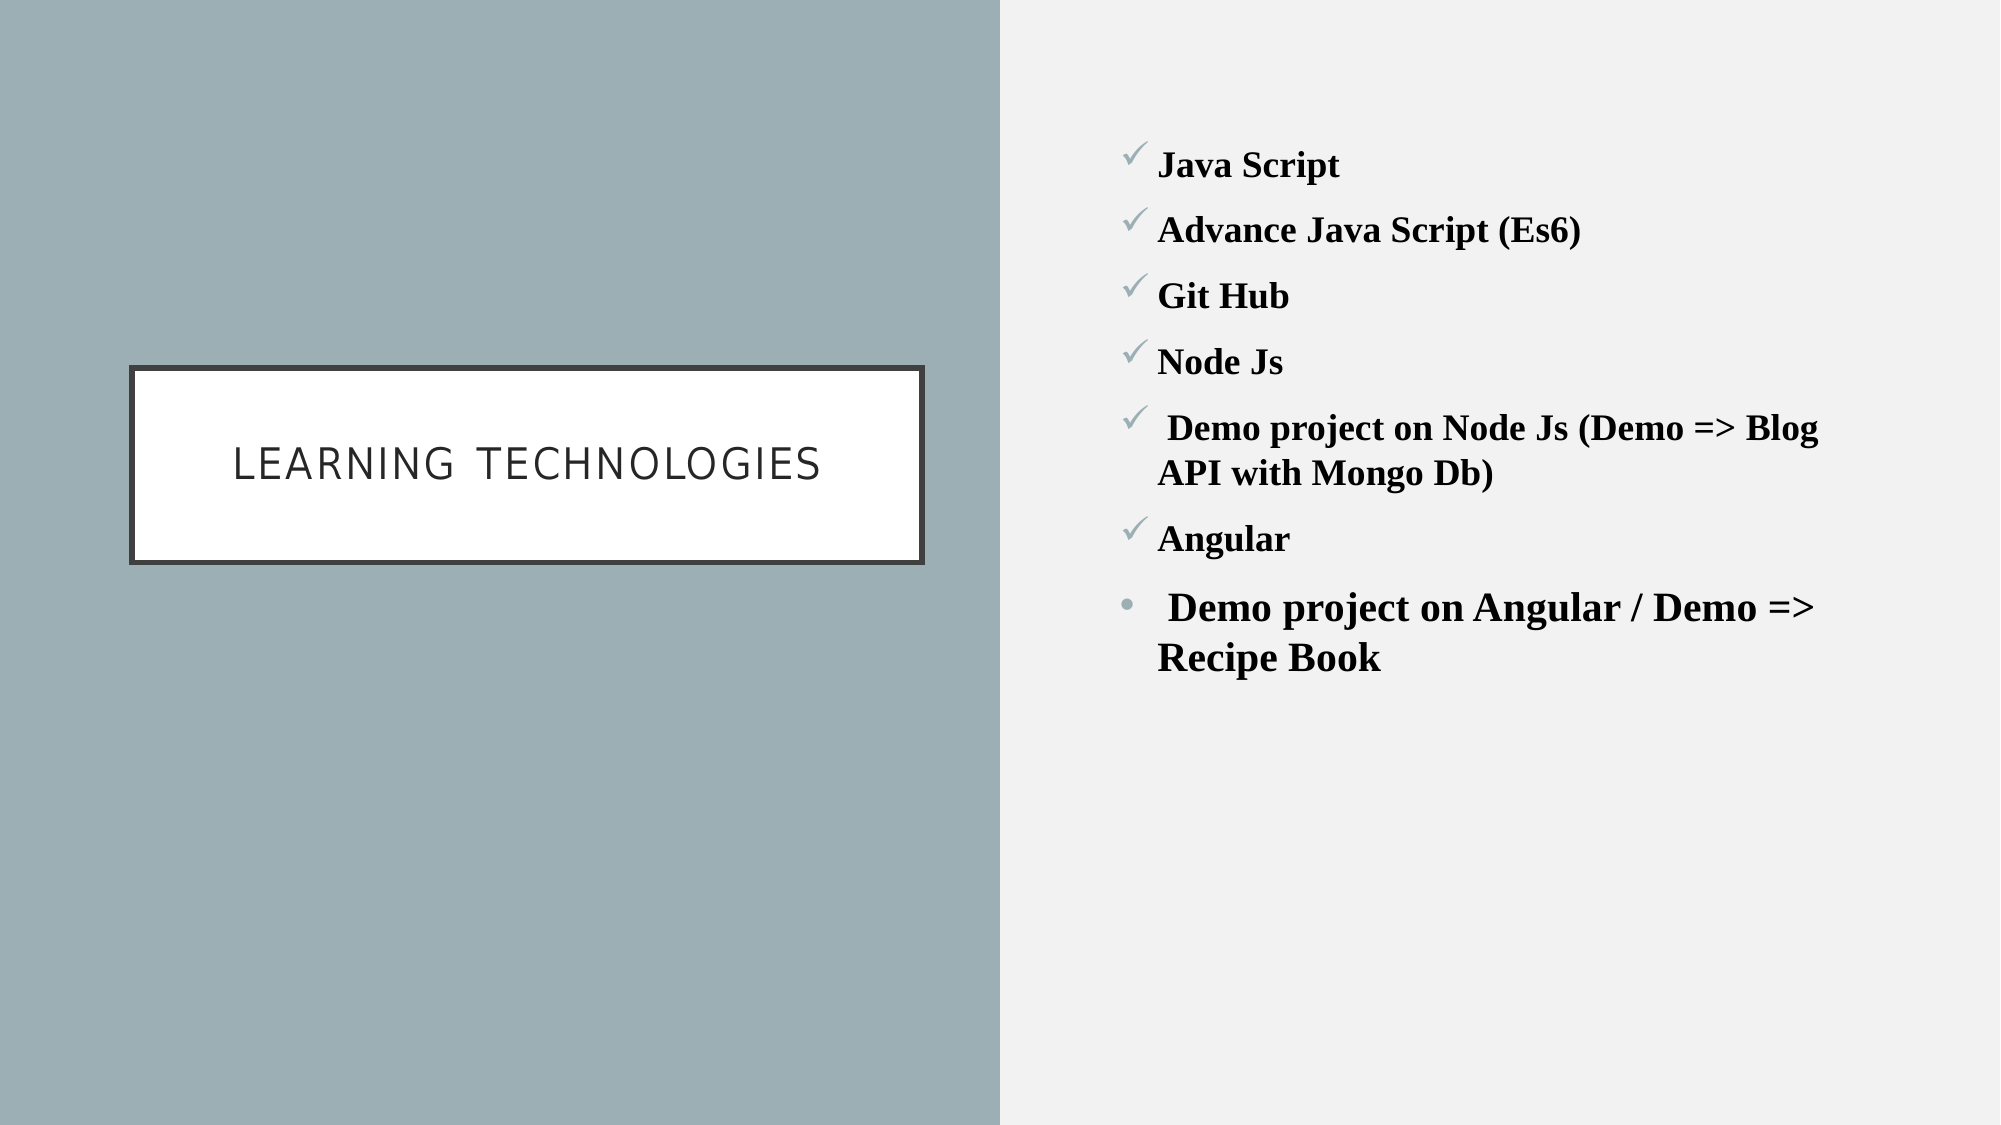

Java Script
Advance Java Script (Es6)
Git Hub
Node Js
 Demo project on Node Js (Demo => Blog API with Mongo Db)
Angular
 Demo project on Angular / Demo => Recipe Book

# Learning Technologies